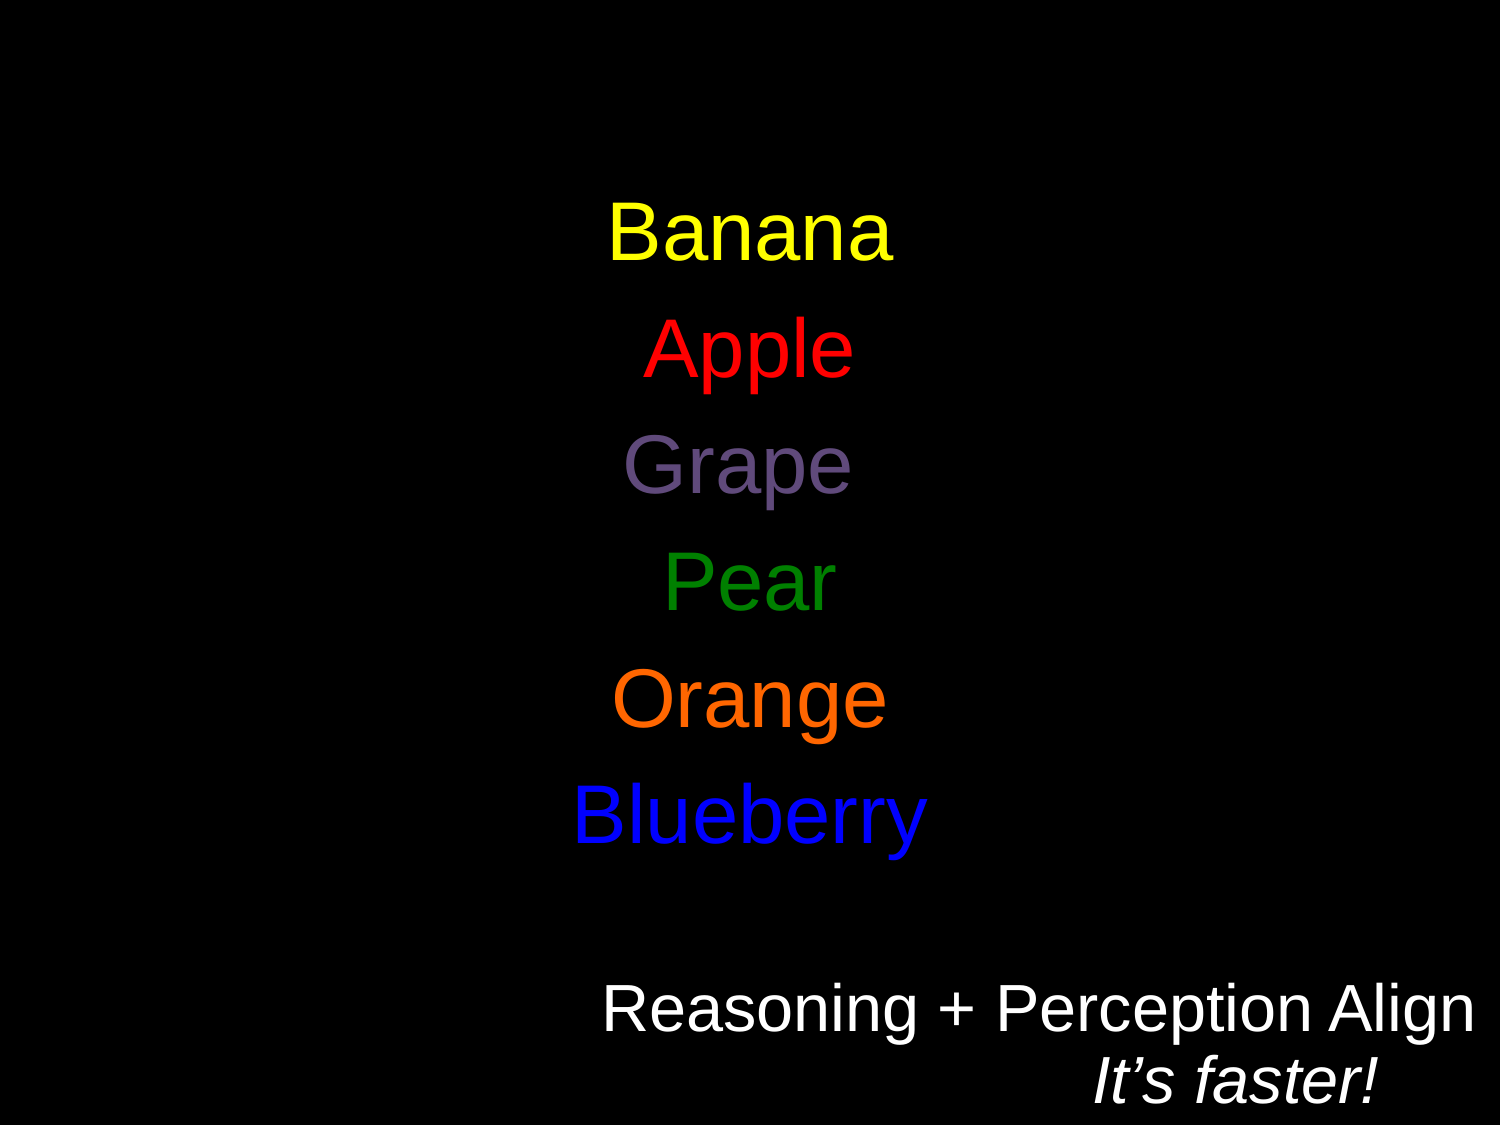

Banana
Apple
Grape
Pear
Orange
Blueberry

Reasoning + Perception Align
It’s faster!